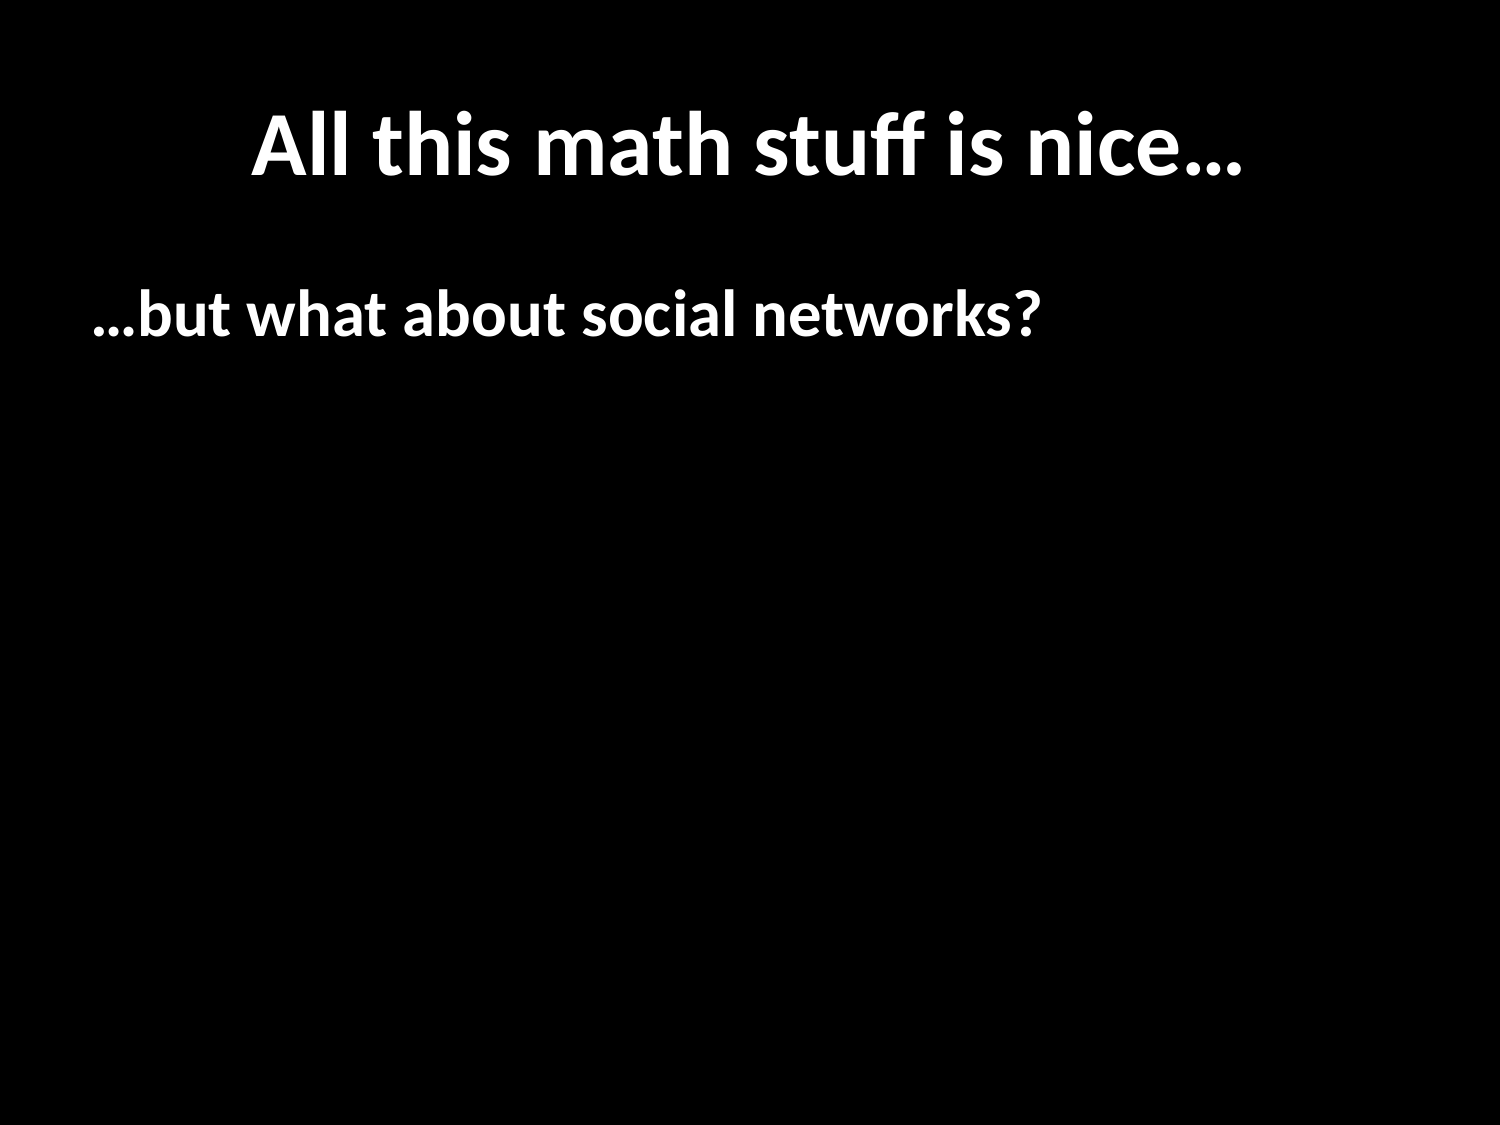

# All this math stuff is nice…
…but what about social networks?